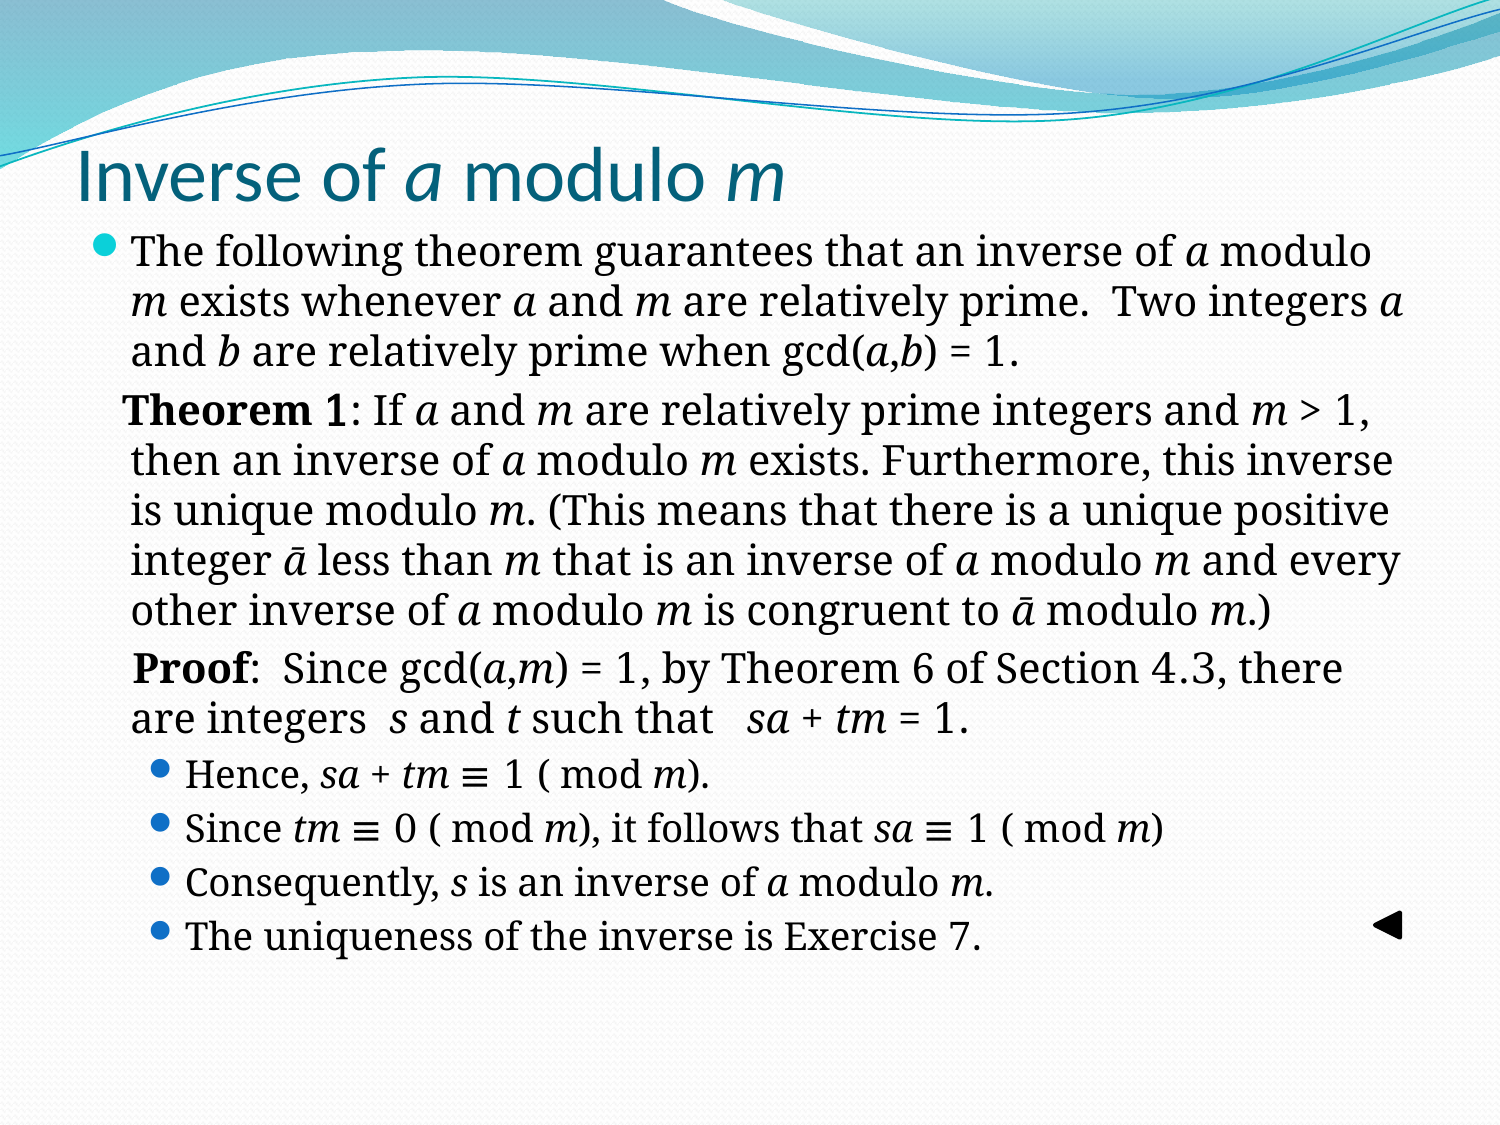

# Inverse of a modulo m
The following theorem guarantees that an inverse of a modulo m exists whenever a and m are relatively prime.  Two integers a and b are relatively prime when gcd(a,b) = 1.
   Theorem 1: If a and m are relatively prime integers and m > 1, then an inverse of a modulo m exists. Furthermore, this inverse is unique modulo m. (This means that there is a unique positive integer ā less than m that is an inverse of a modulo m and every other inverse of a modulo m is congruent to ā modulo m.)
    Proof:  Since gcd(a,m) = 1, by Theorem 6 of Section 4.3, there are integers  s and t such that   sa + tm = 1.
Hence, sa + tm ≡ 1 ( mod m).
Since tm ≡ 0 ( mod m), it follows that sa ≡ 1 ( mod m)
Consequently, s is an inverse of a modulo m.
The uniqueness of the inverse is Exercise 7.